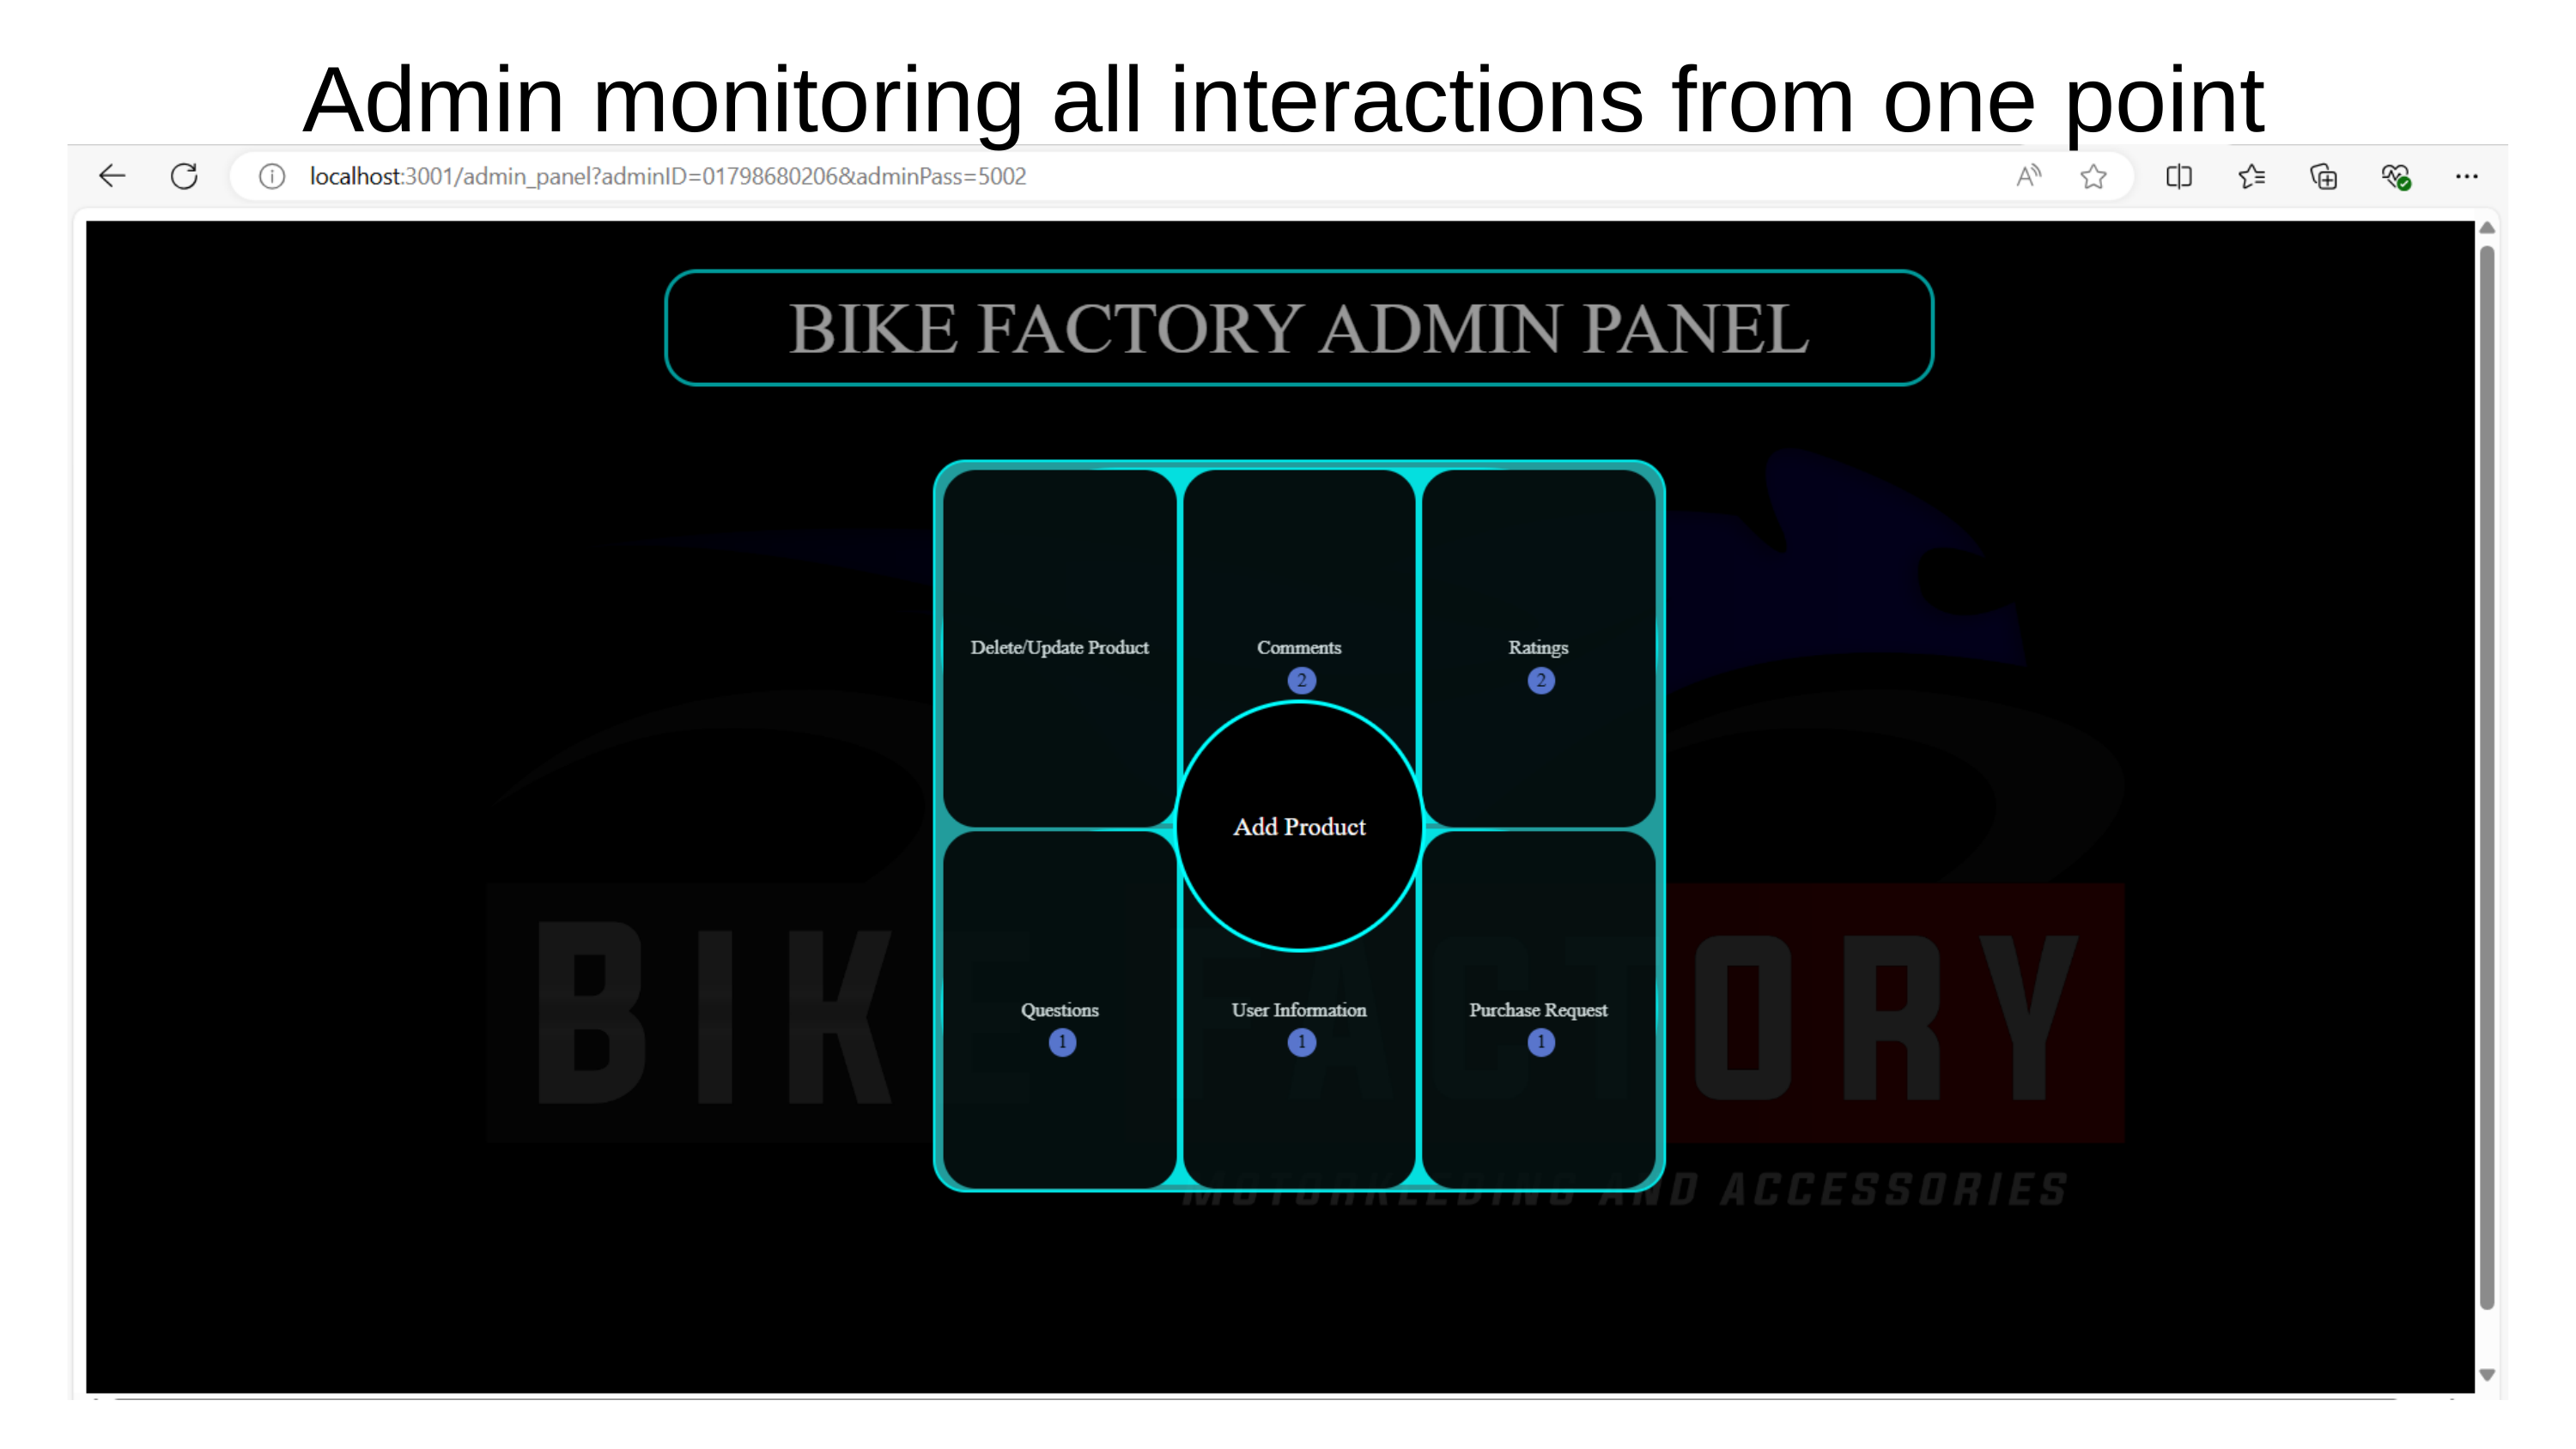

Admin monitoring all interactions from one point